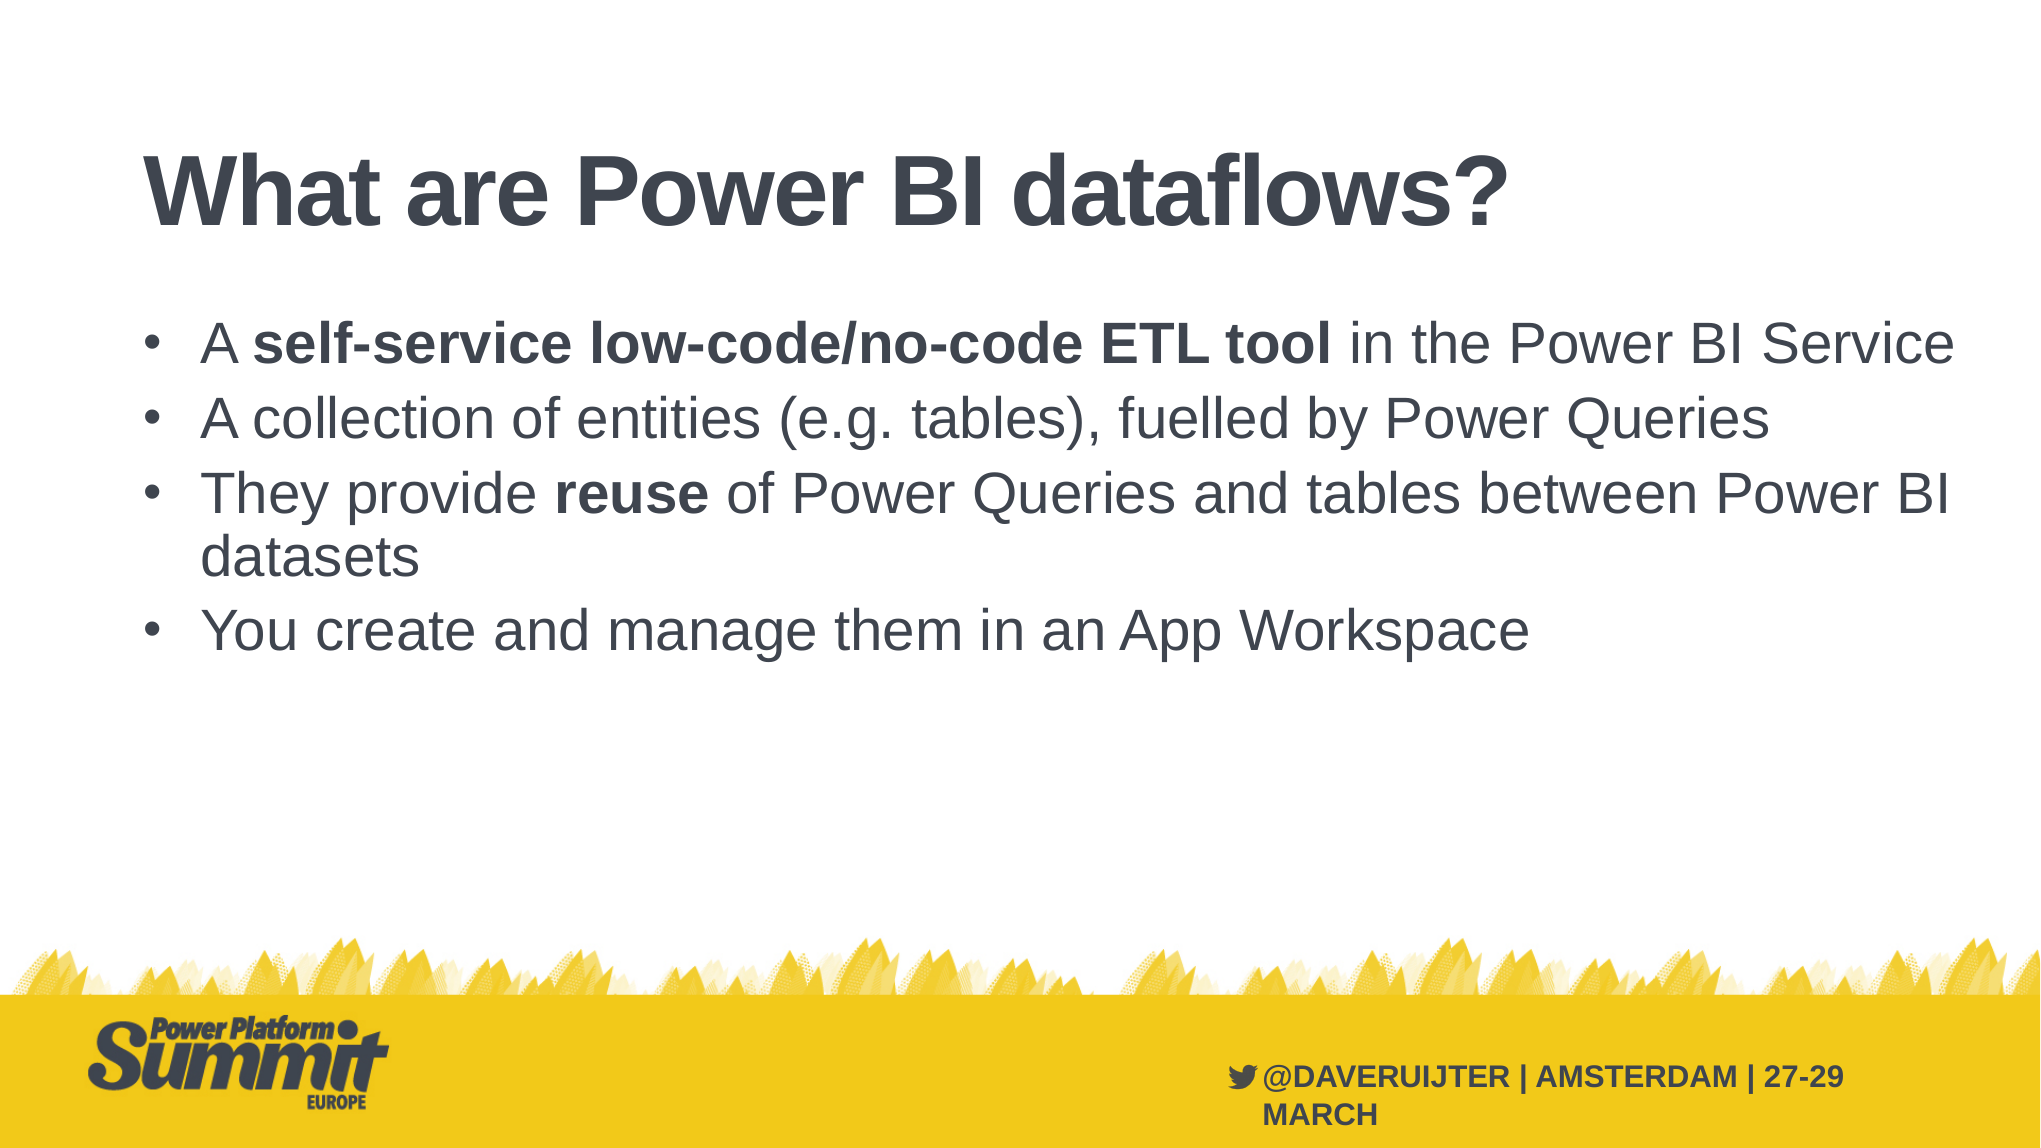

# What are Power BI dataflows?
A self-service low-code/no-code ETL tool in the Power BI Service
A collection of entities (e.g. tables), fuelled by Power Queries
They provide reuse of Power Queries and tables between Power BI datasets
You create and manage them in an App Workspace